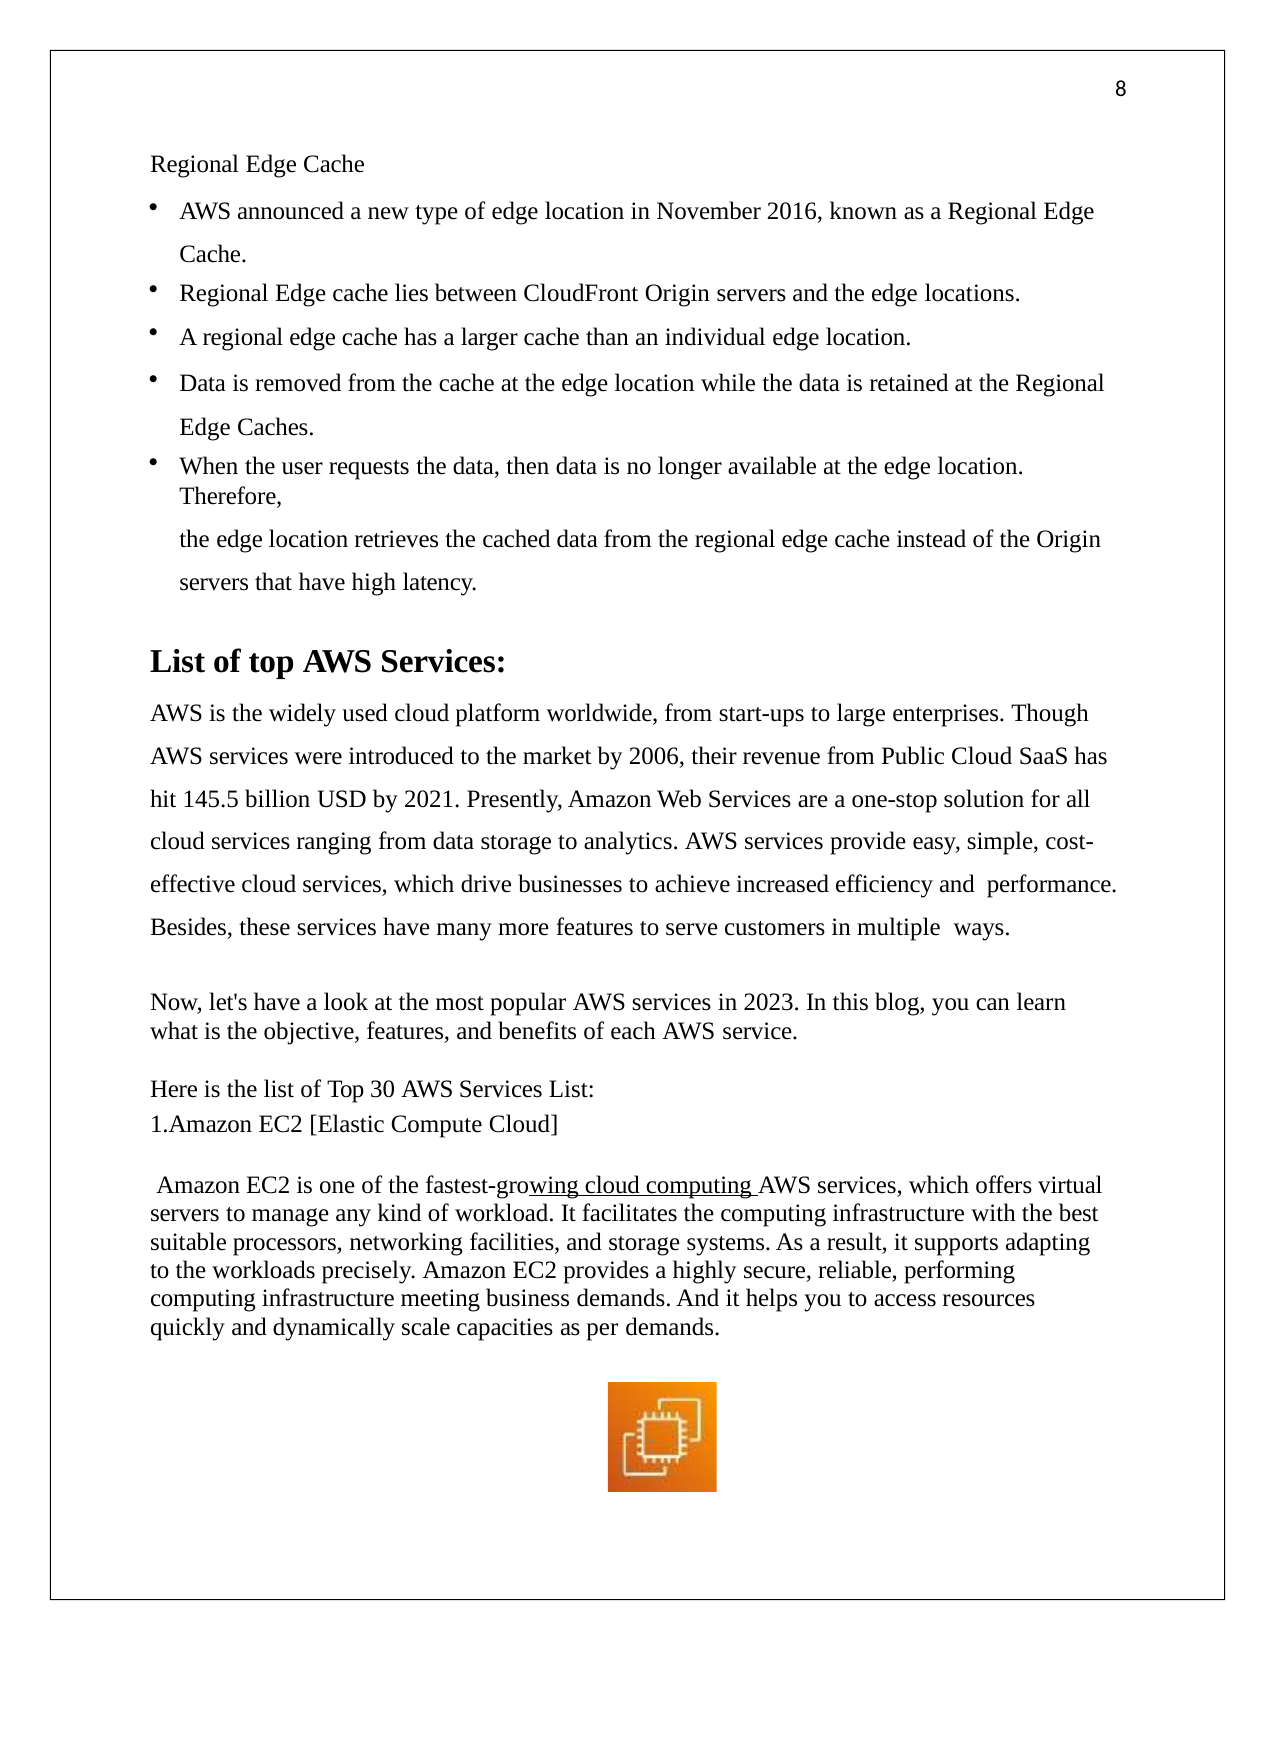

8

Regional Edge Cache
AWS announced a new type of edge location in November 2016, known as a Regional Edge  Cache.
Regional Edge cache lies between CloudFront Origin servers and the edge locations.
A regional edge cache has a larger cache than an individual edge location.
Data is removed from the cache at the edge location while the data is retained at the Regional  Edge Caches.
When the user requests the data, then data is no longer available at the edge location. Therefore,
the edge location retrieves the cached data from the regional edge cache instead of the Origin  servers that have high latency.

List of top AWS Services:
AWS is the widely used cloud platform worldwide, from start-ups to large enterprises. Though  AWS services were introduced to the market by 2006, their revenue from Public Cloud SaaS has  hit 145.5 billion USD by 2021. Presently, Amazon Web Services are a one-stop solution for all  cloud services ranging from data storage to analytics. AWS services provide easy, simple, cost-  effective cloud services, which drive businesses to achieve increased efficiency and  performance. Besides, these services have many more features to serve customers in multiple  ways.

Now, let's have a look at the most popular AWS services in 2023. In this blog, you can learn  what is the objective, features, and benefits of each AWS service.

Here is the list of Top 30 AWS Services List:
1.Amazon EC2 [Elastic Compute Cloud]

Amazon EC2 is one of the fastest-growing cloud computing AWS services, which offers virtual  servers to manage any kind of workload. It facilitates the computing infrastructure with the best  suitable processors, networking facilities, and storage systems. As a result, it supports adapting  to the workloads precisely. Amazon EC2 provides a highly secure, reliable, performing  computing infrastructure meeting business demands. And it helps you to access resources  quickly and dynamically scale capacities as per demands.